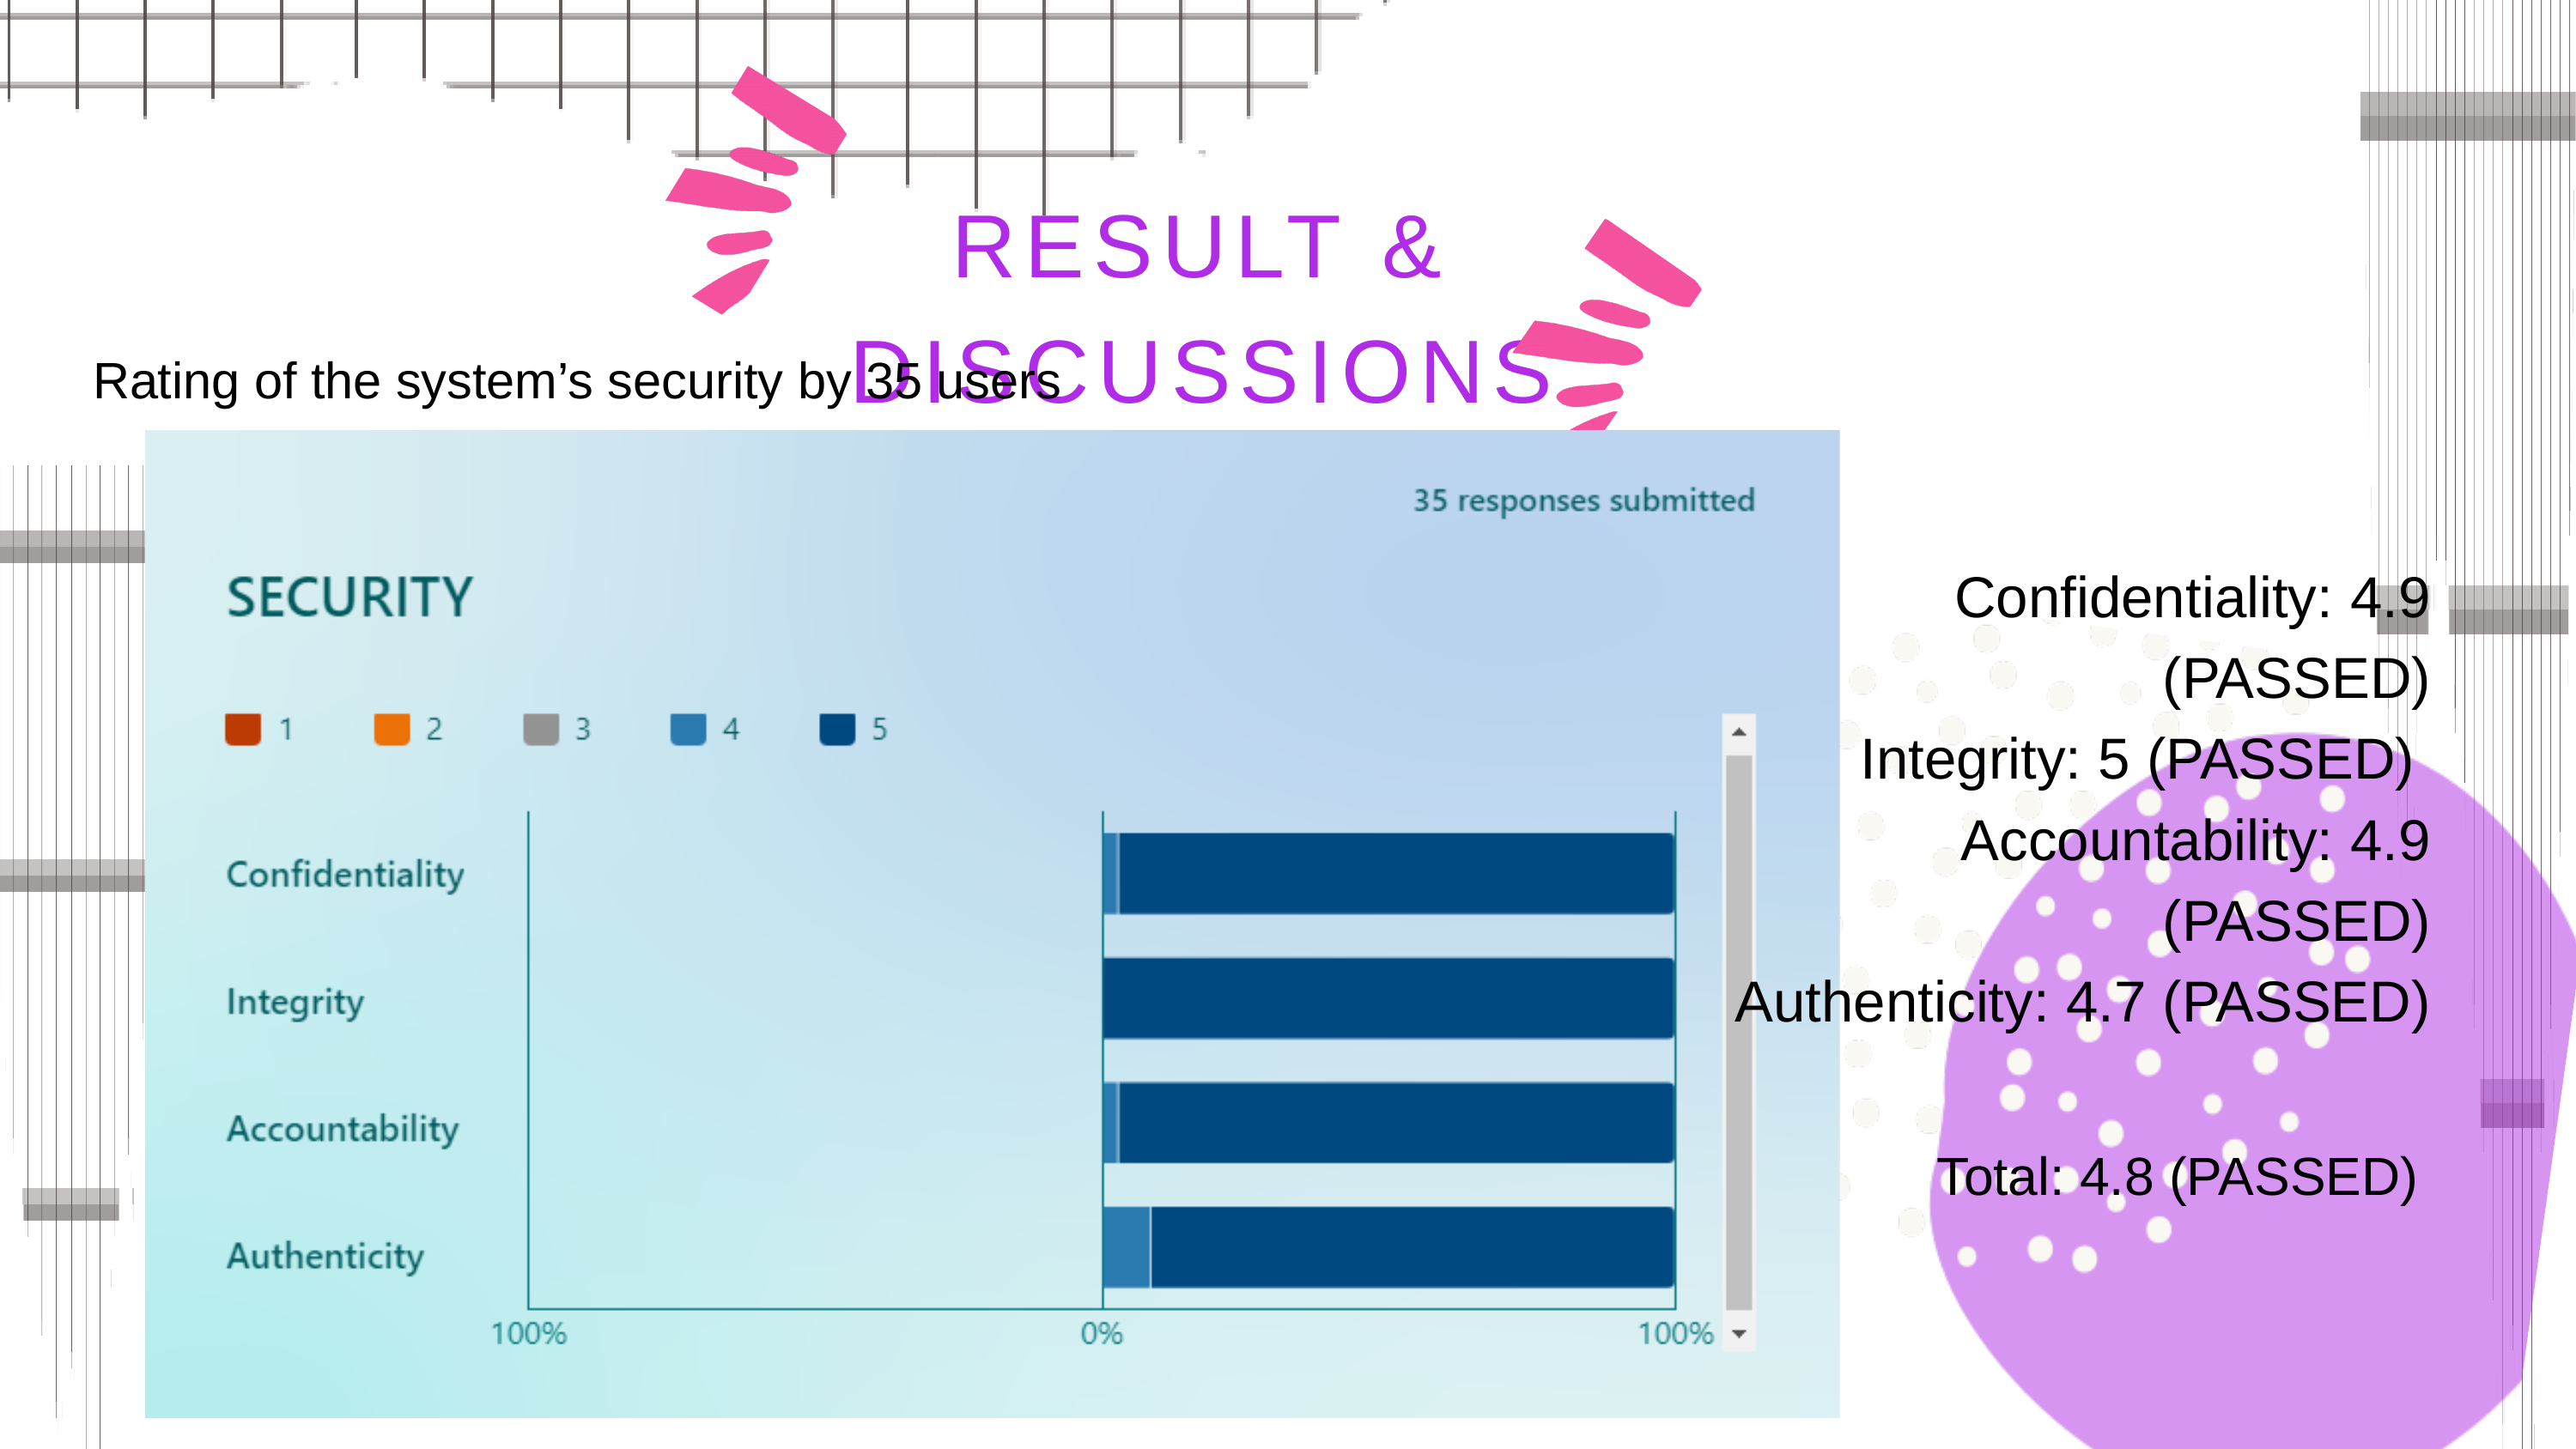

RESULT & DISCUSSIONS

Rating of the system’s security by 35 users

 Confidentiality: 4.9 (PASSED)
Integrity: 5 (PASSED)
Accountability: 4.9 (PASSED)
Authenticity: 4.7 (PASSED)

Total: 4.8 (PASSED)